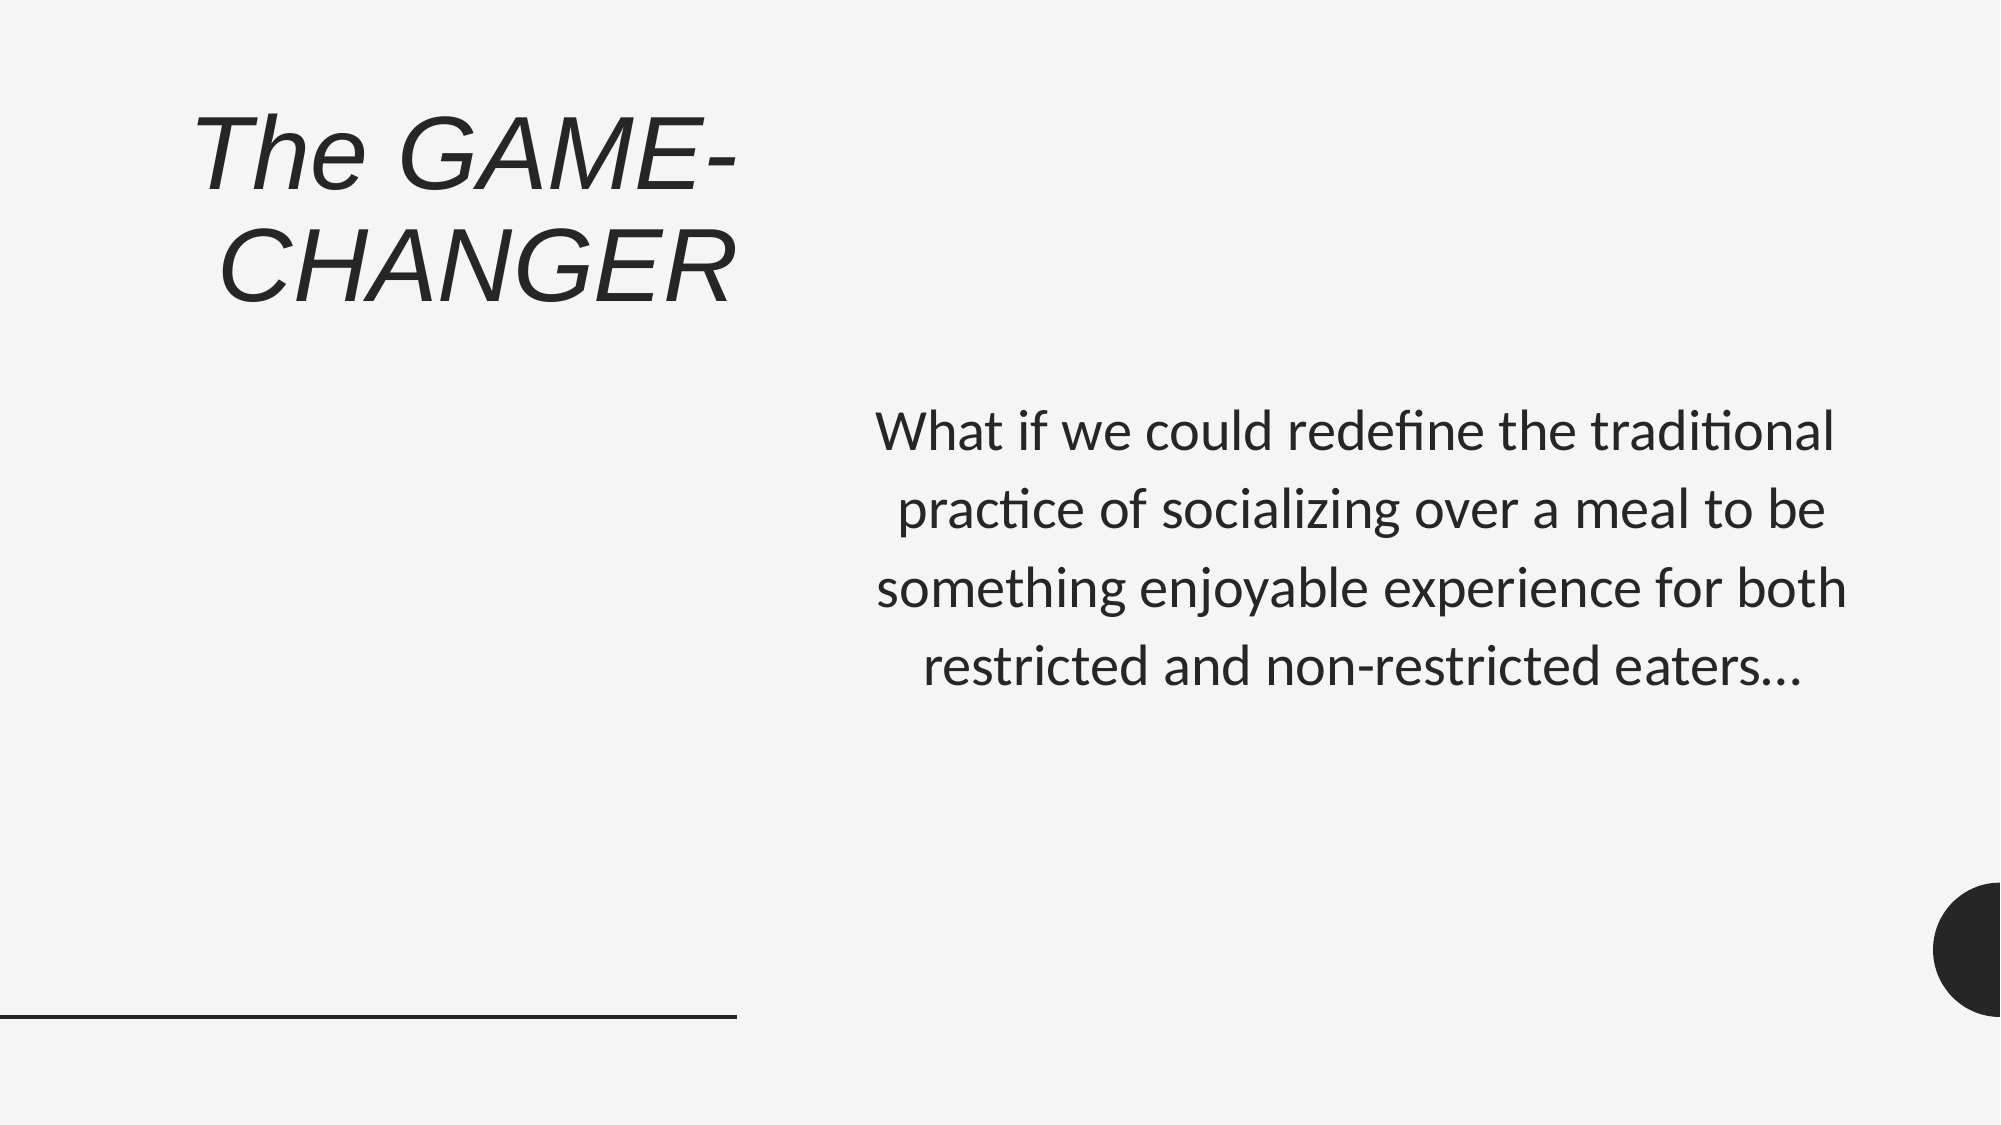

# The GAME- CHANGER

What if we could redefine the traditional  practice of socializing over a meal to be something enjoyable experience for both restricted and non-restricted eaters…